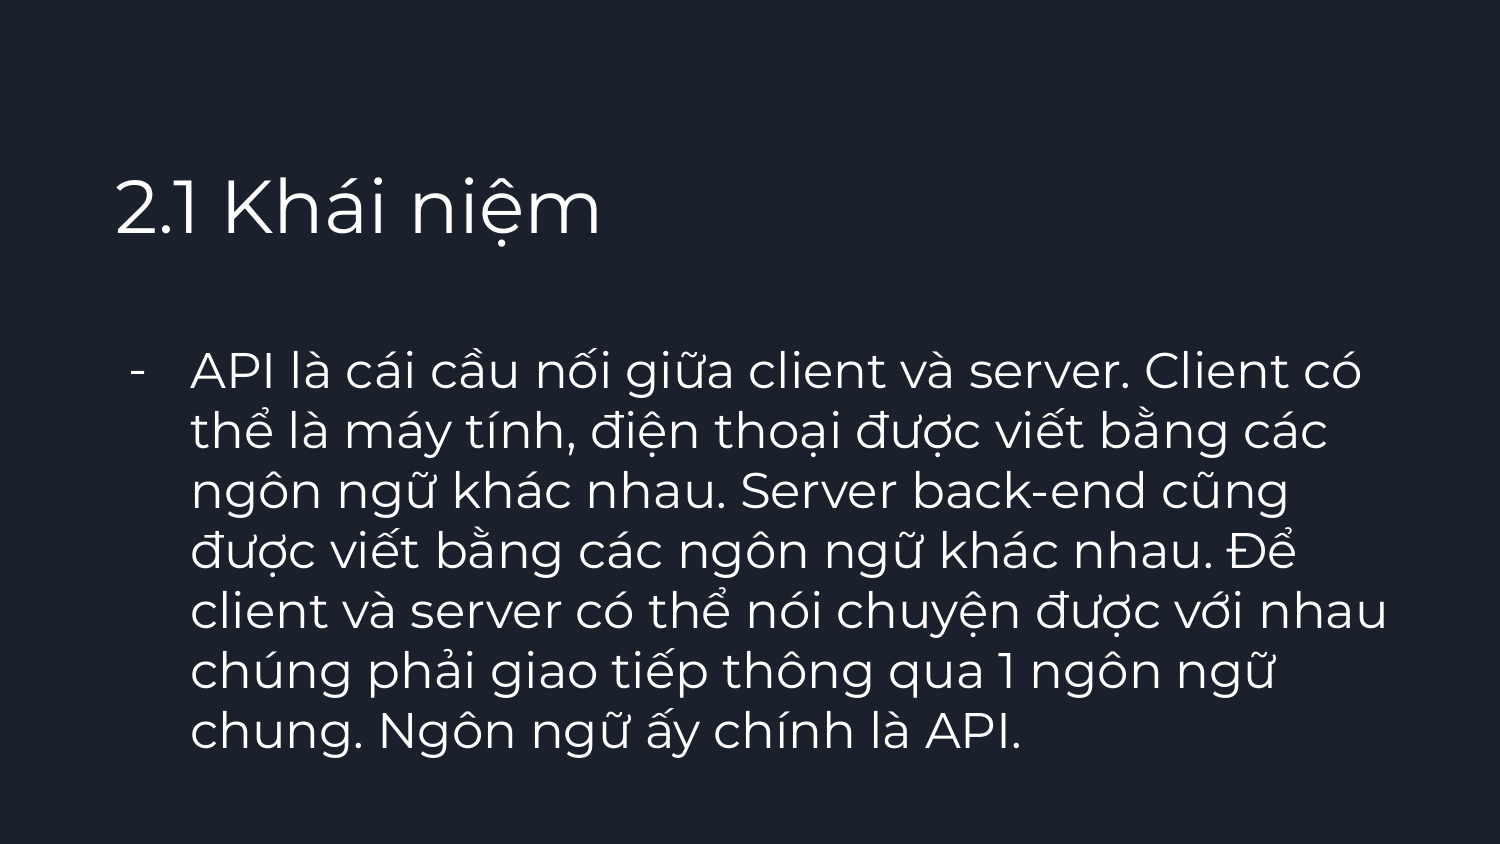

2.1 Khái niệm

API là cái cầu nối giữa client và server. Client có thể là máy tính, điện thoại được viết bằng các ngôn ngữ khác nhau. Server back-end cũng được viết bằng các ngôn ngữ khác nhau. Để client và server có thể nói chuyện được với nhau chúng phải giao tiếp thông qua 1 ngôn ngữ chung. Ngôn ngữ ấy chính là API.